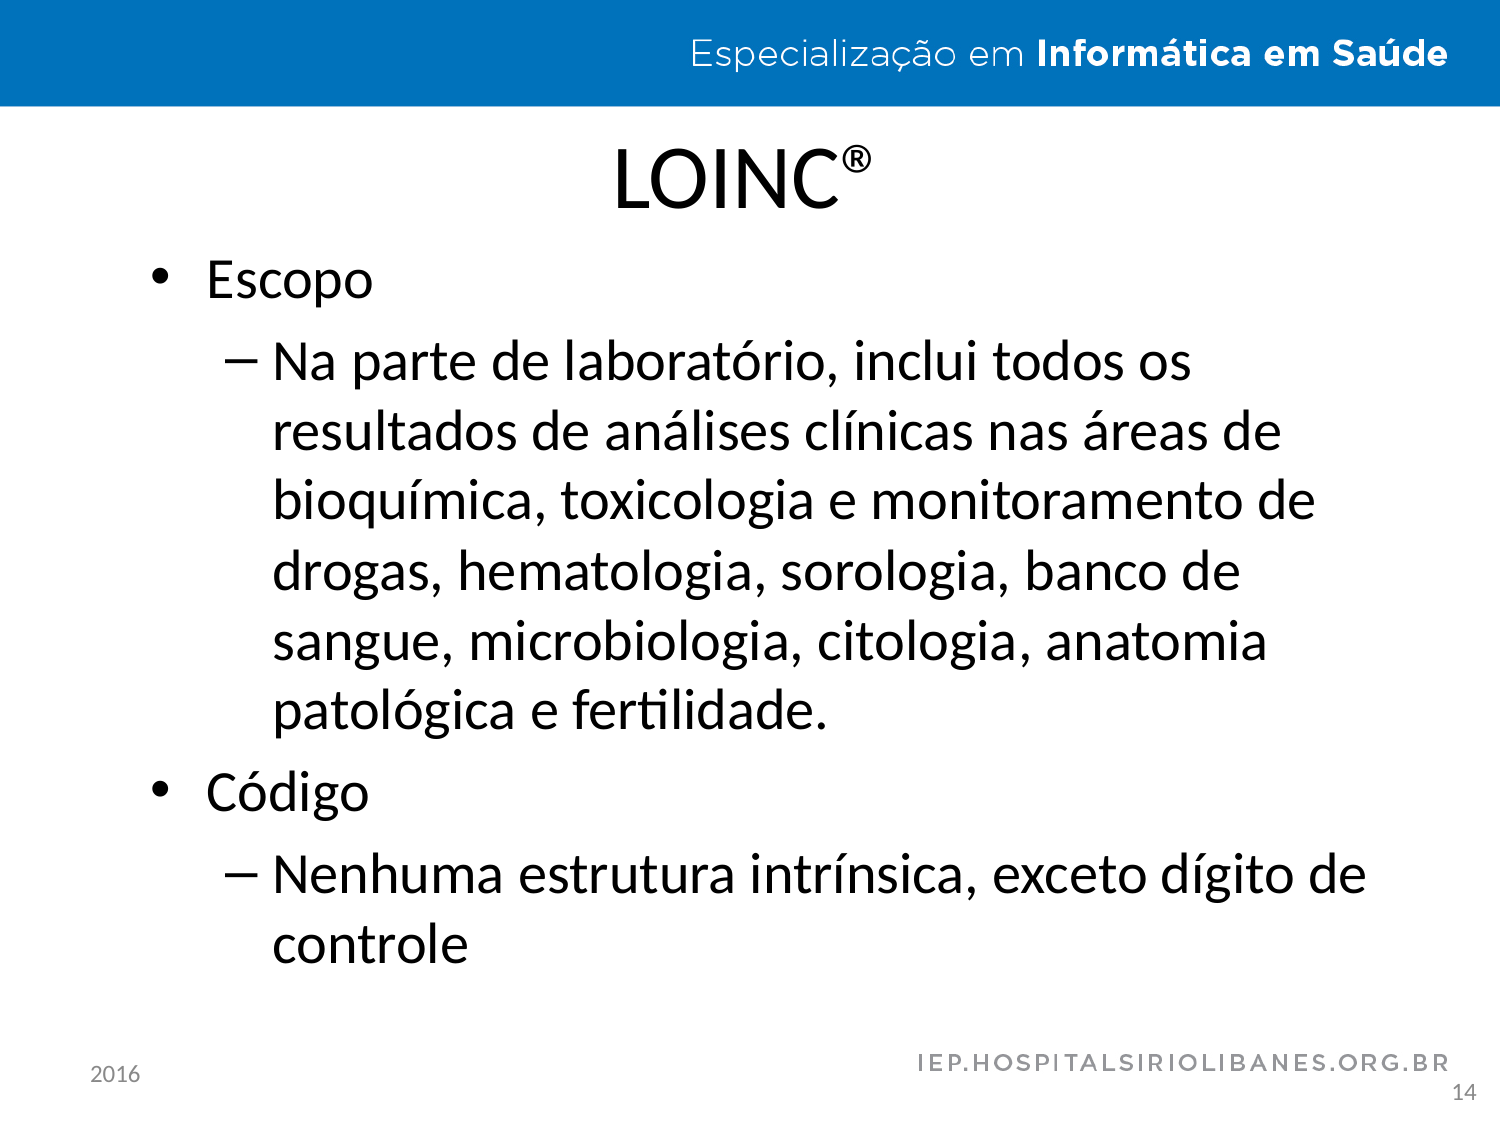

# LOINC®
Escopo
Na parte de laboratório, inclui todos os resultados de análises clínicas nas áreas de bioquímica, toxicologia e monitoramento de drogas, hematologia, sorologia, banco de sangue, microbiologia, citologia, anatomia patológica e fertilidade.
Código
Nenhuma estrutura intrínsica, exceto dígito de controle
2016
14